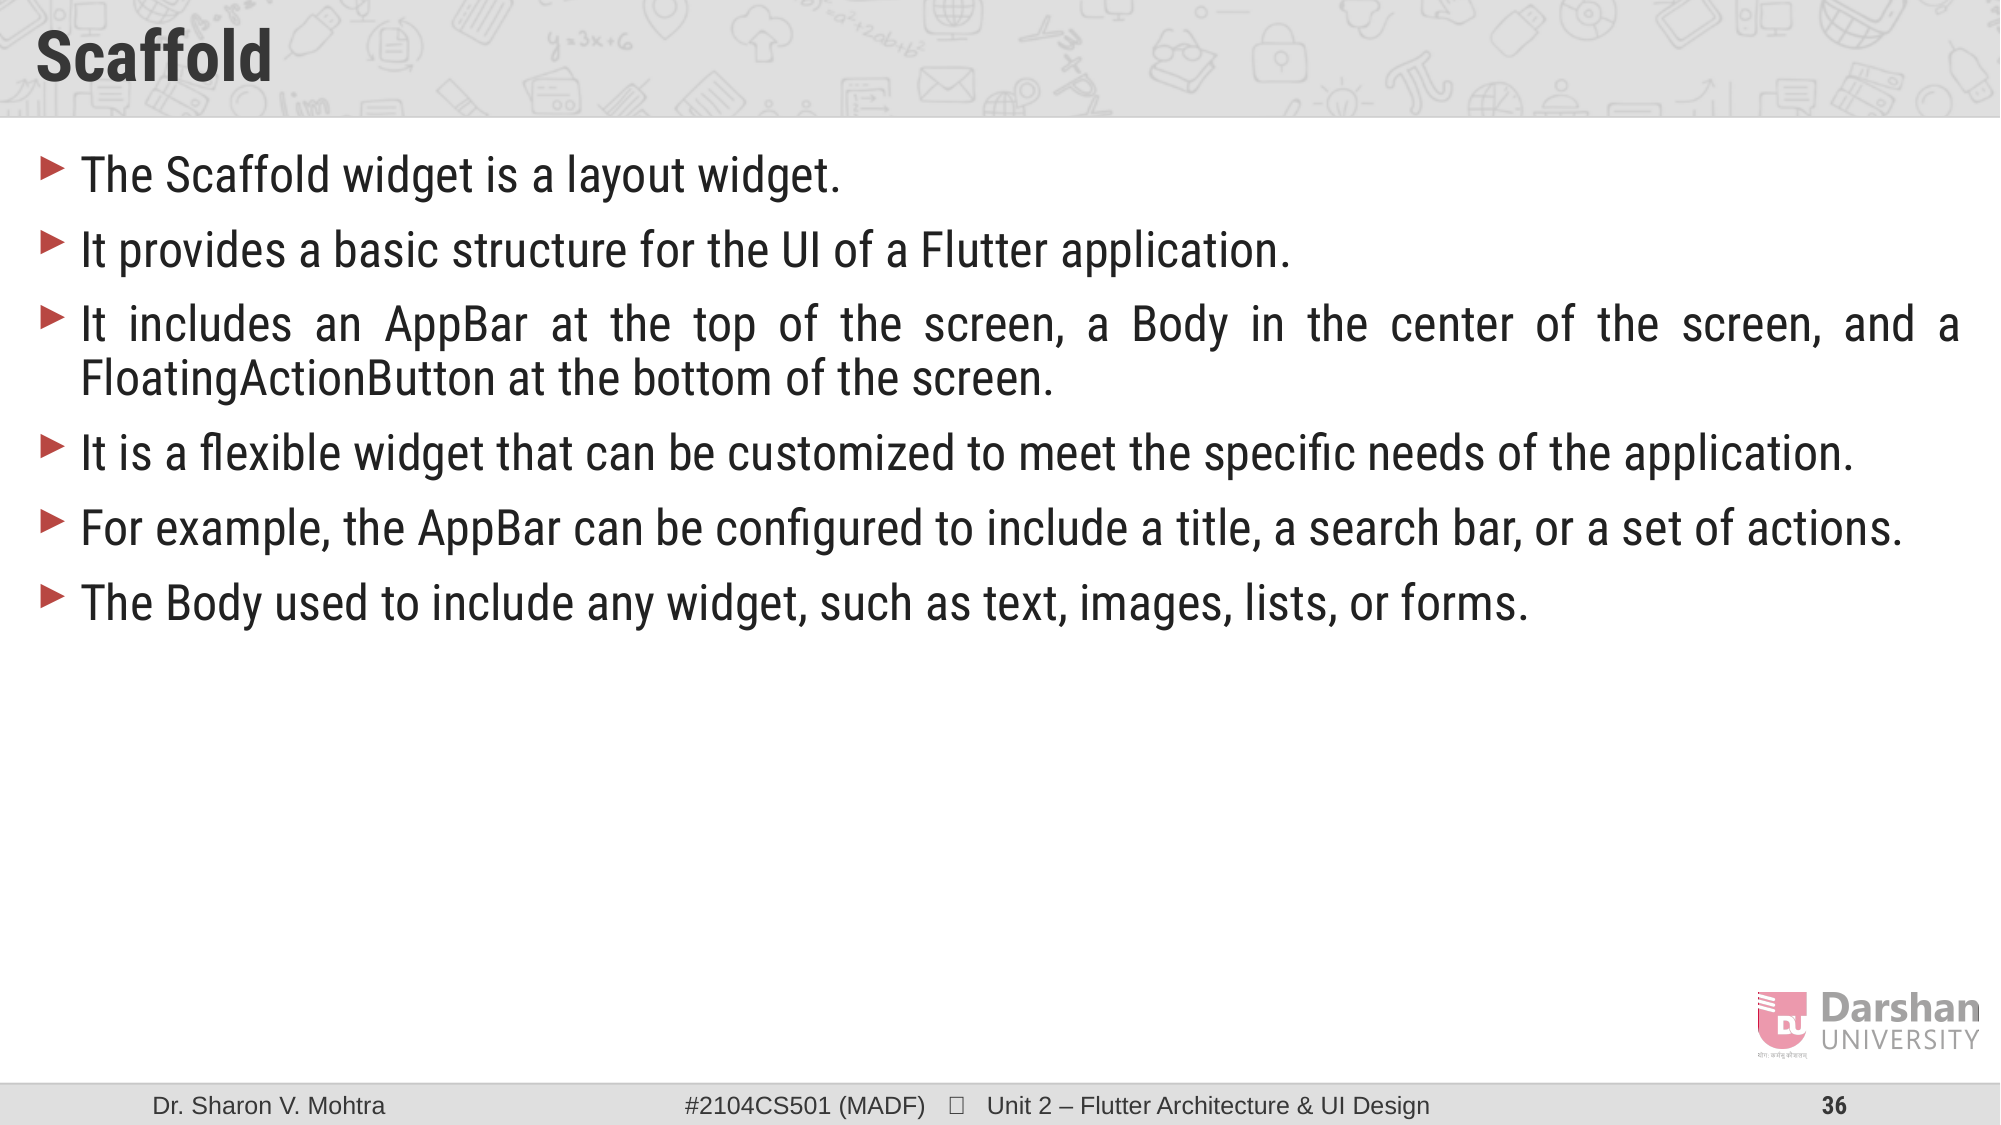

# Scaffold
The Scaffold widget is a layout widget.
It provides a basic structure for the UI of a Flutter application.
It includes an AppBar at the top of the screen, a Body in the center of the screen, and a FloatingActionButton at the bottom of the screen.
It is a flexible widget that can be customized to meet the specific needs of the application.
For example, the AppBar can be configured to include a title, a search bar, or a set of actions.
The Body used to include any widget, such as text, images, lists, or forms.